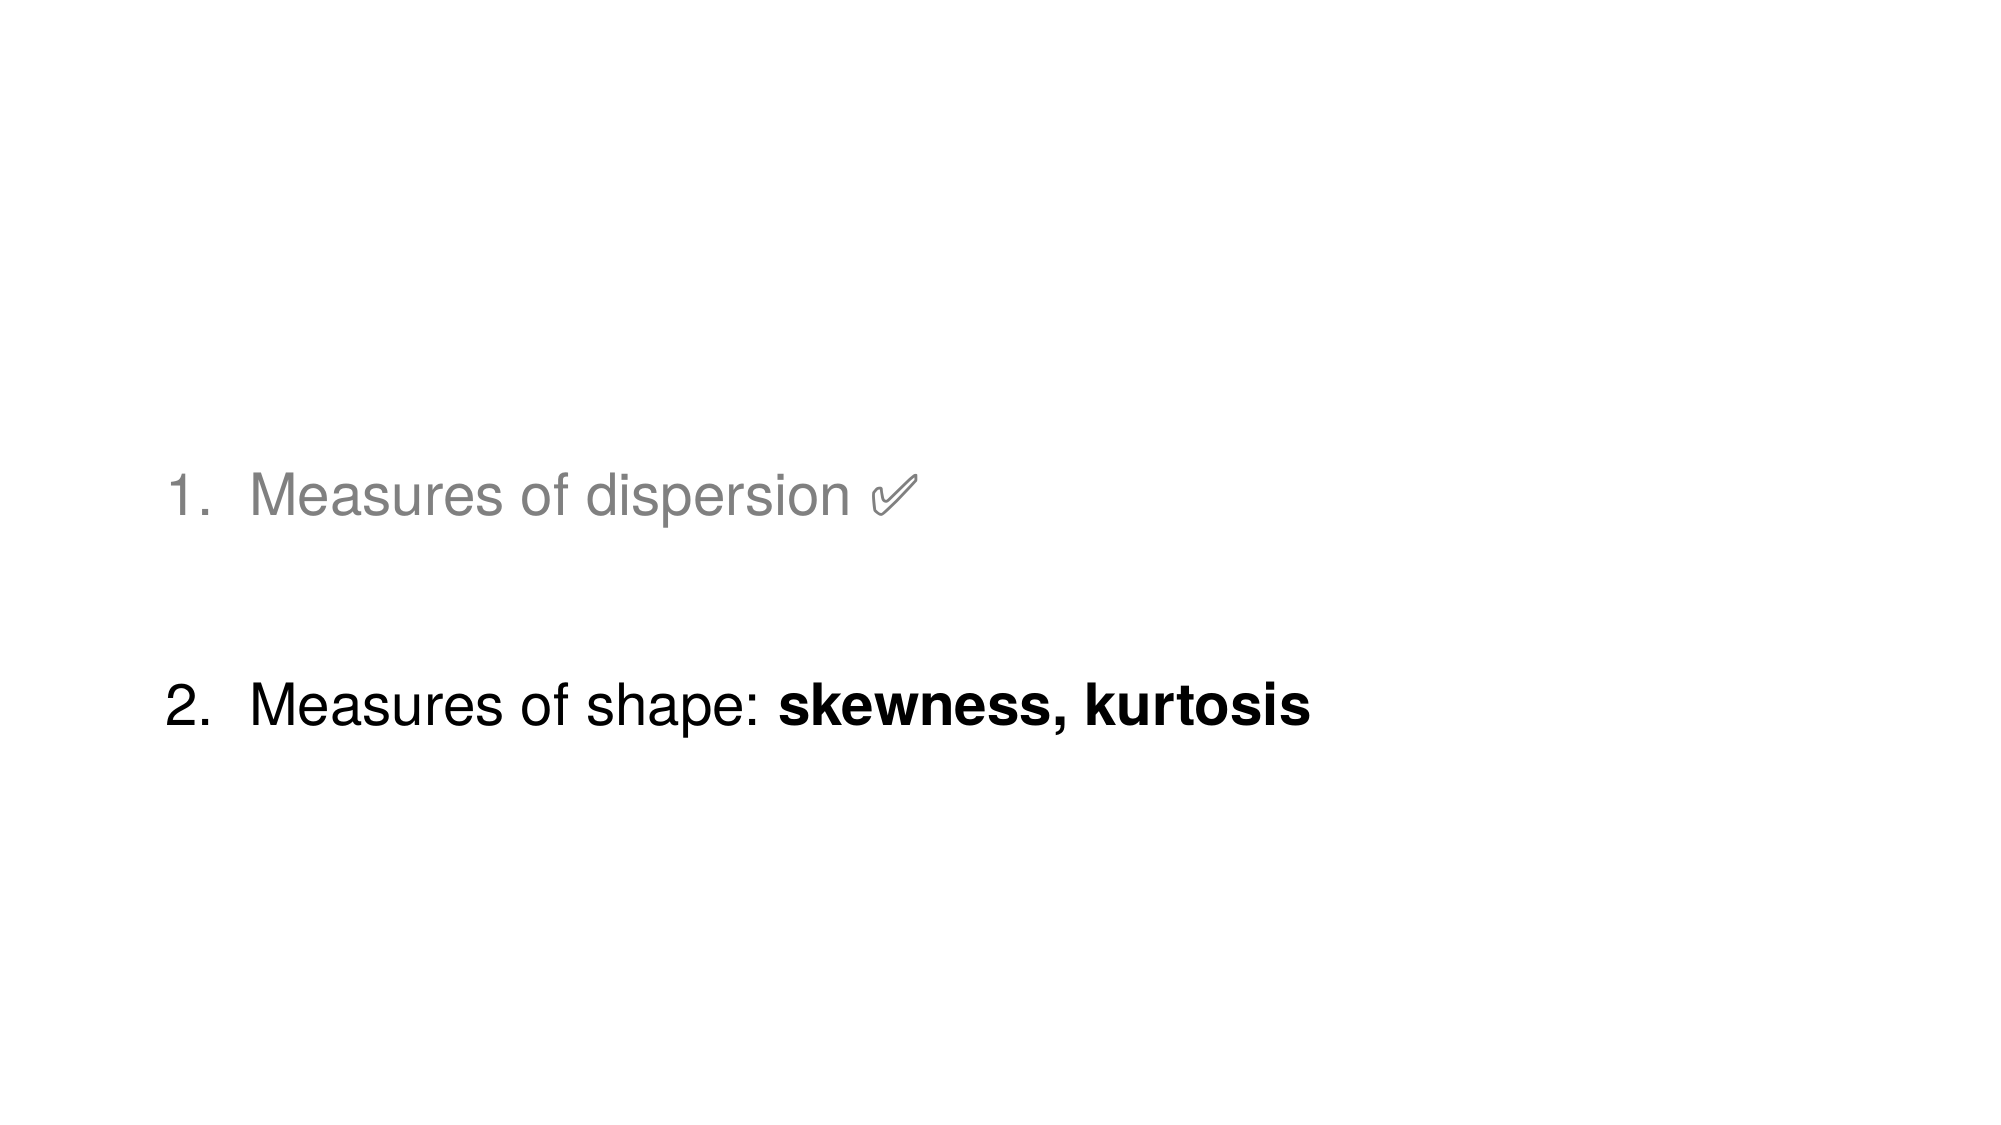

# What we’re covering today:
Measures of dispersion ✅

Measures of shape: skewness, kurtosis